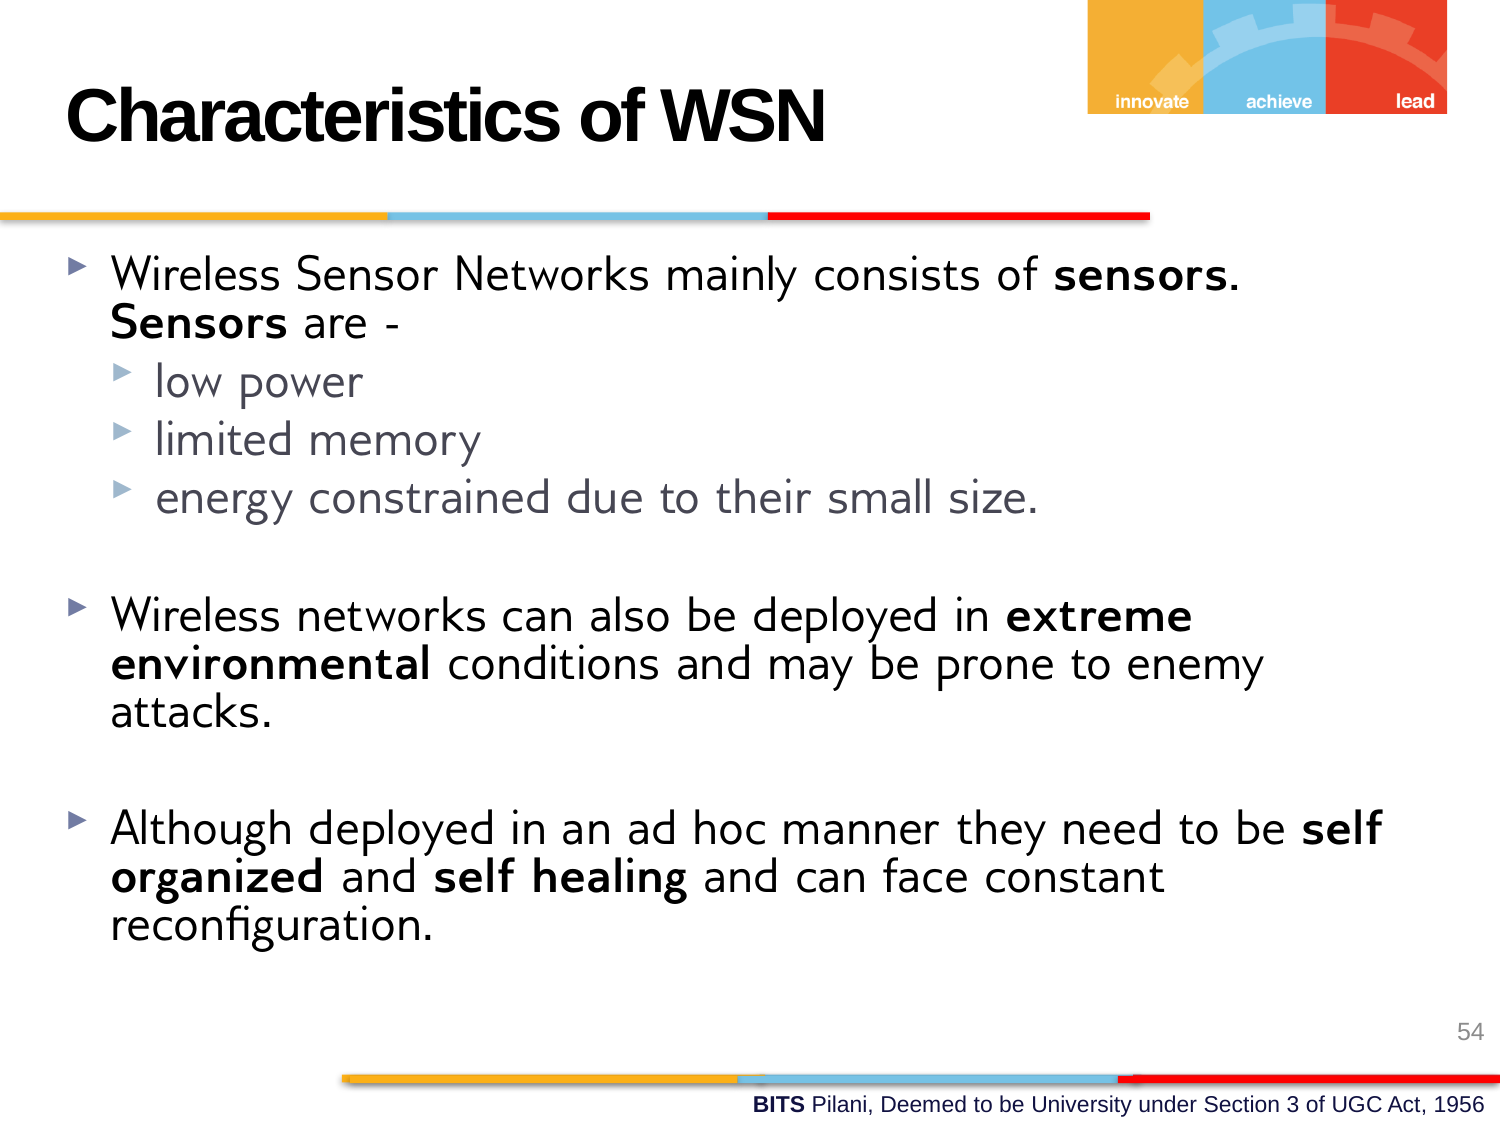

Characteristics of WSN
Wireless Sensor Networks mainly consists of sensors. Sensors are -
low power
limited memory
energy constrained due to their small size.

Wireless networks can also be deployed in extreme environmental conditions and may be prone to enemy attacks.

Although deployed in an ad hoc manner they need to be self organized and self healing and can face constant reconfiguration.

54